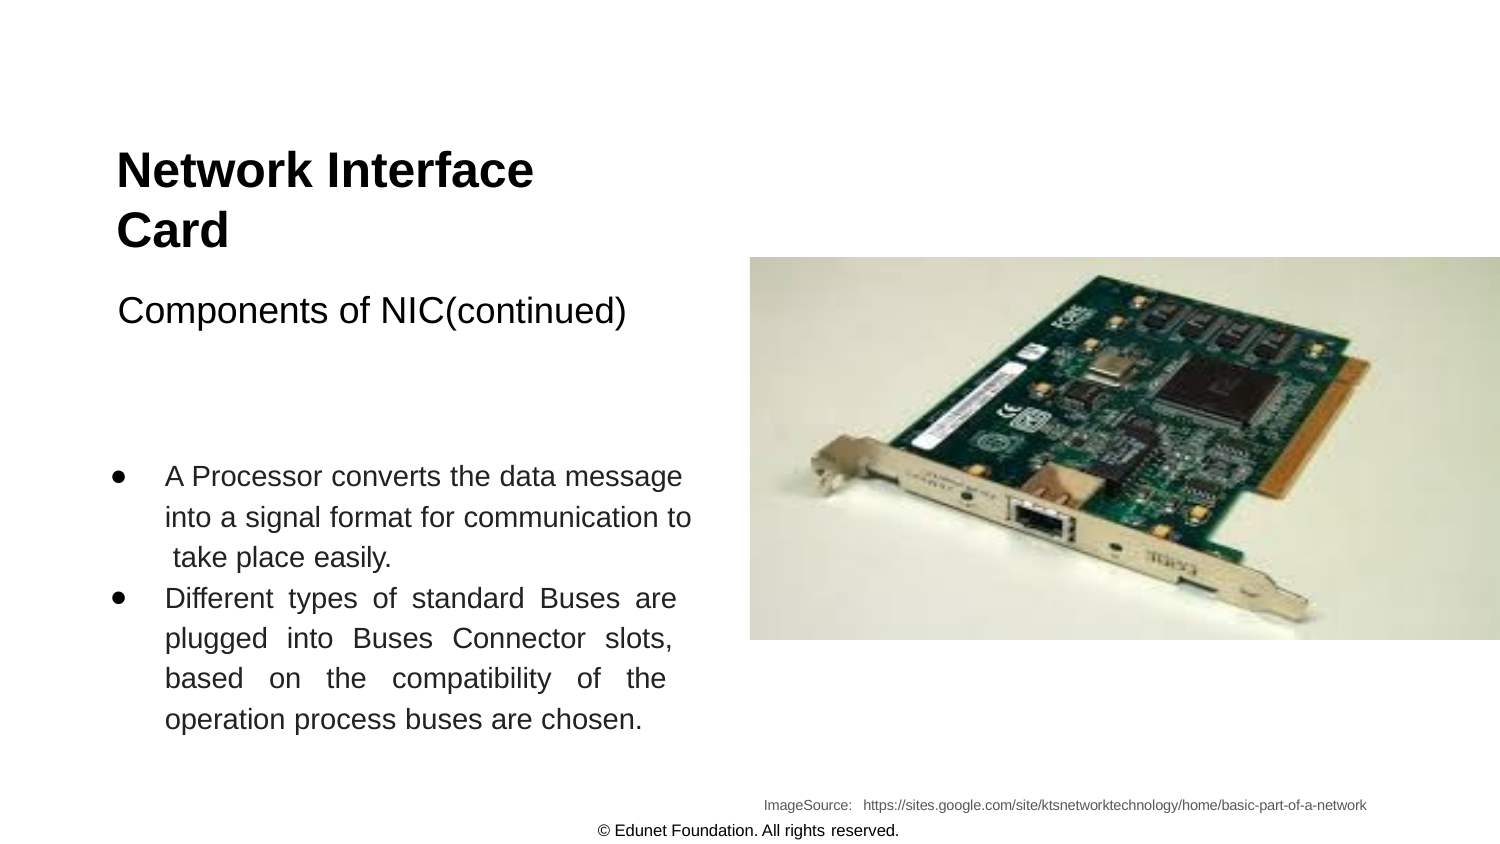

# Network Interface Card

Components of NIC(continued)
A Processor converts the data message  into a signal format for communication to  take place easily.
Different types of standard Buses are  plugged into Buses Connector slots,  based on the compatibility of the  operation process buses are chosen.
ImageSource:  https://sites.google.com/site/ktsnetworktechnology/home/basic-part-of-a-network
© Edunet Foundation. All rights reserved.